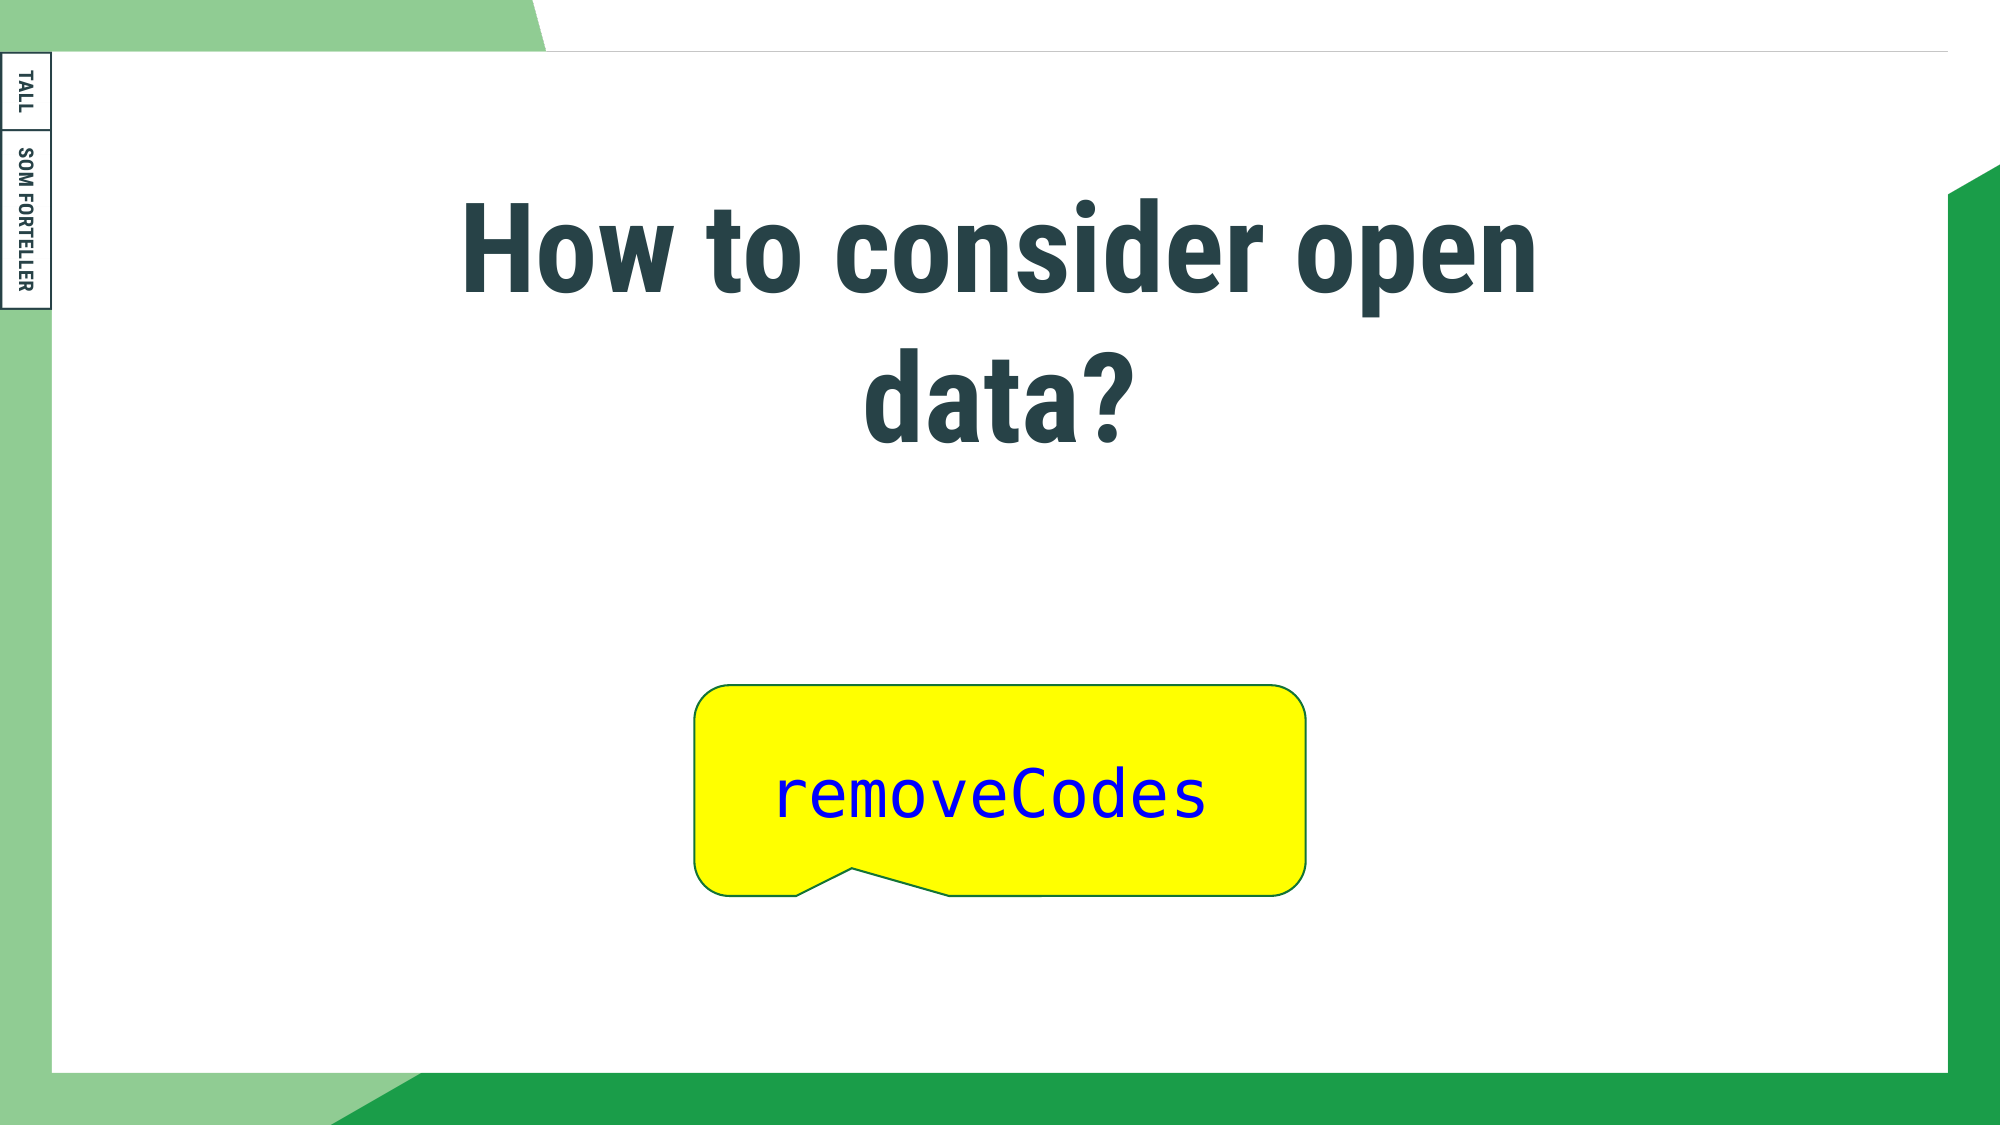

# How to consider open data?
     removeCodes